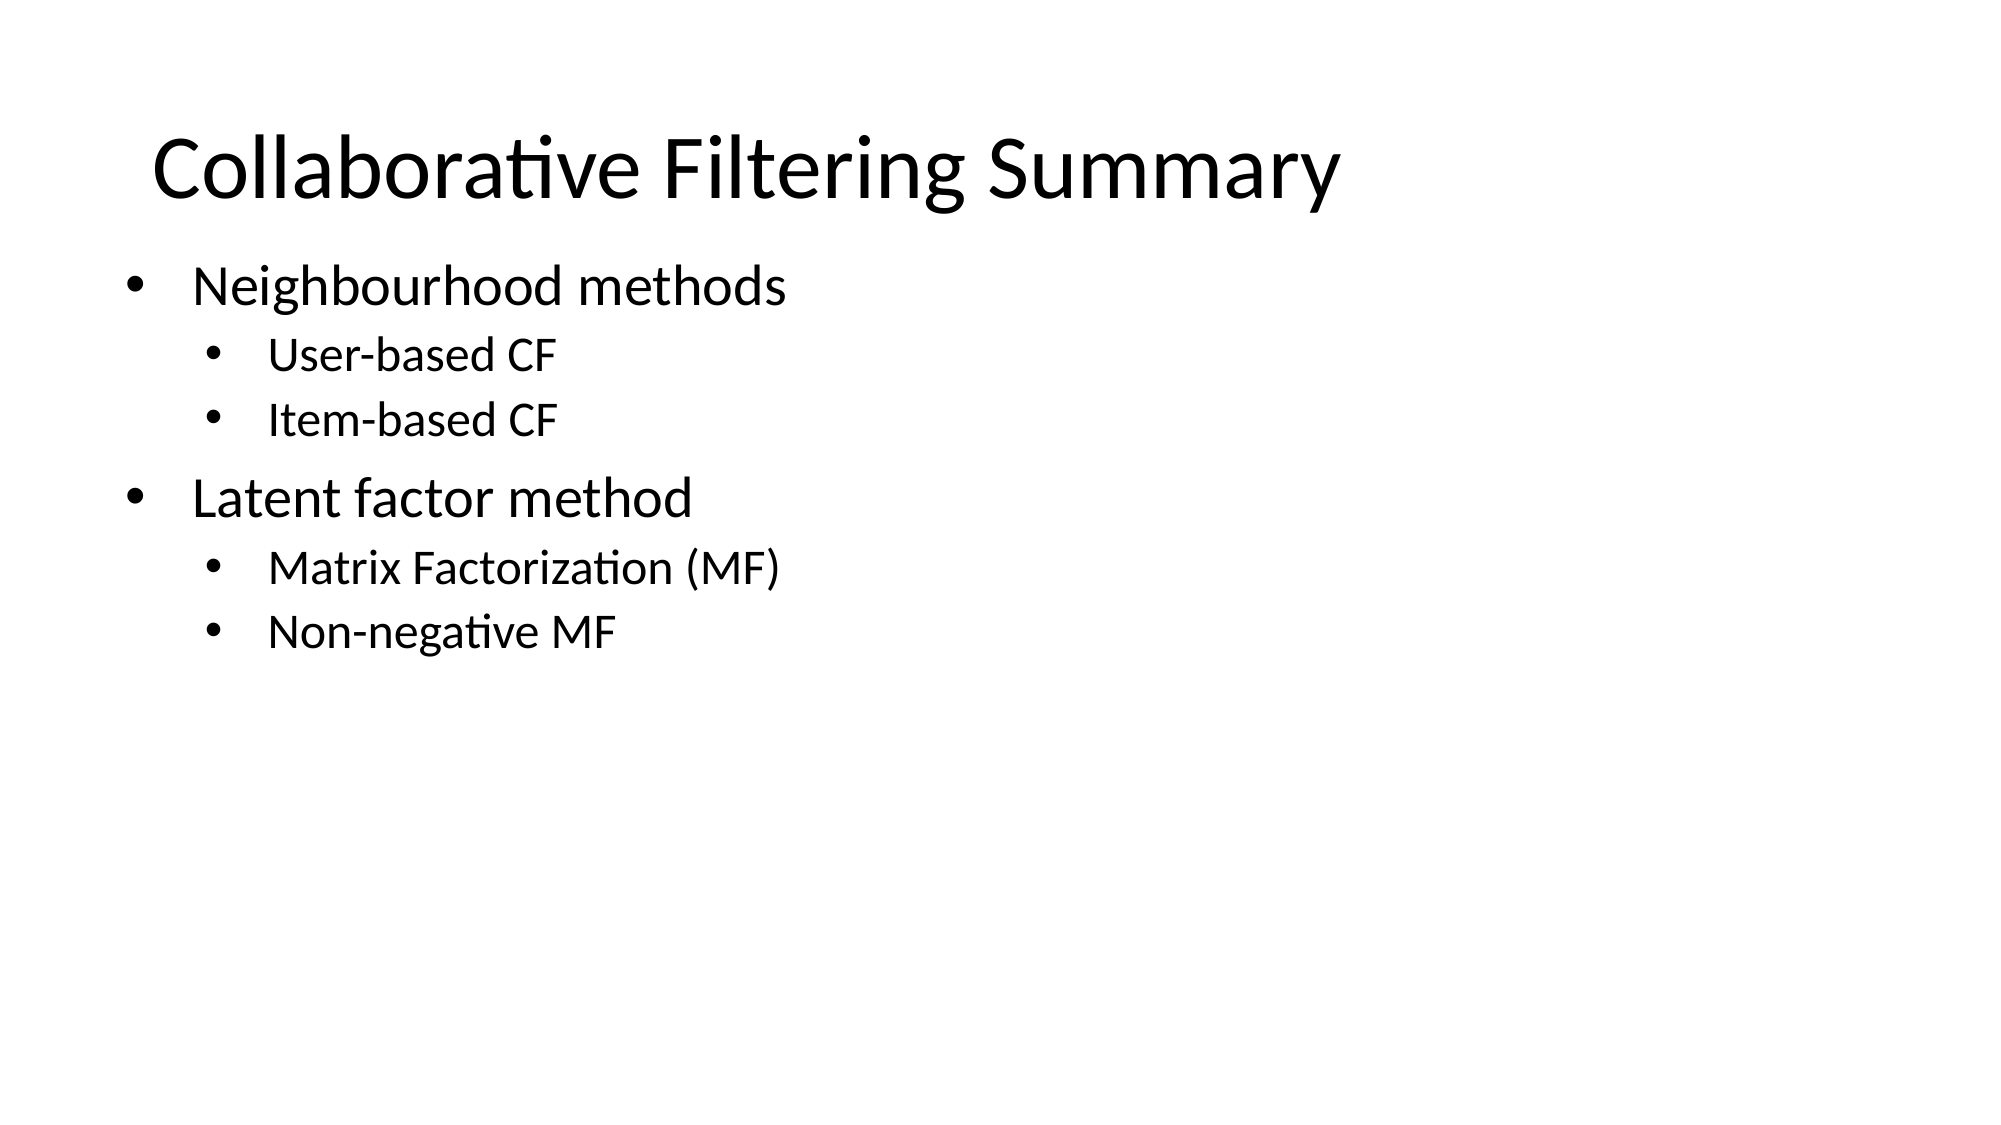

# Collaborative Filtering Summary
Neighbourhood methods
User-based CF
Item-based CF
Latent factor method
Matrix Factorization (MF)
Non-negative MF